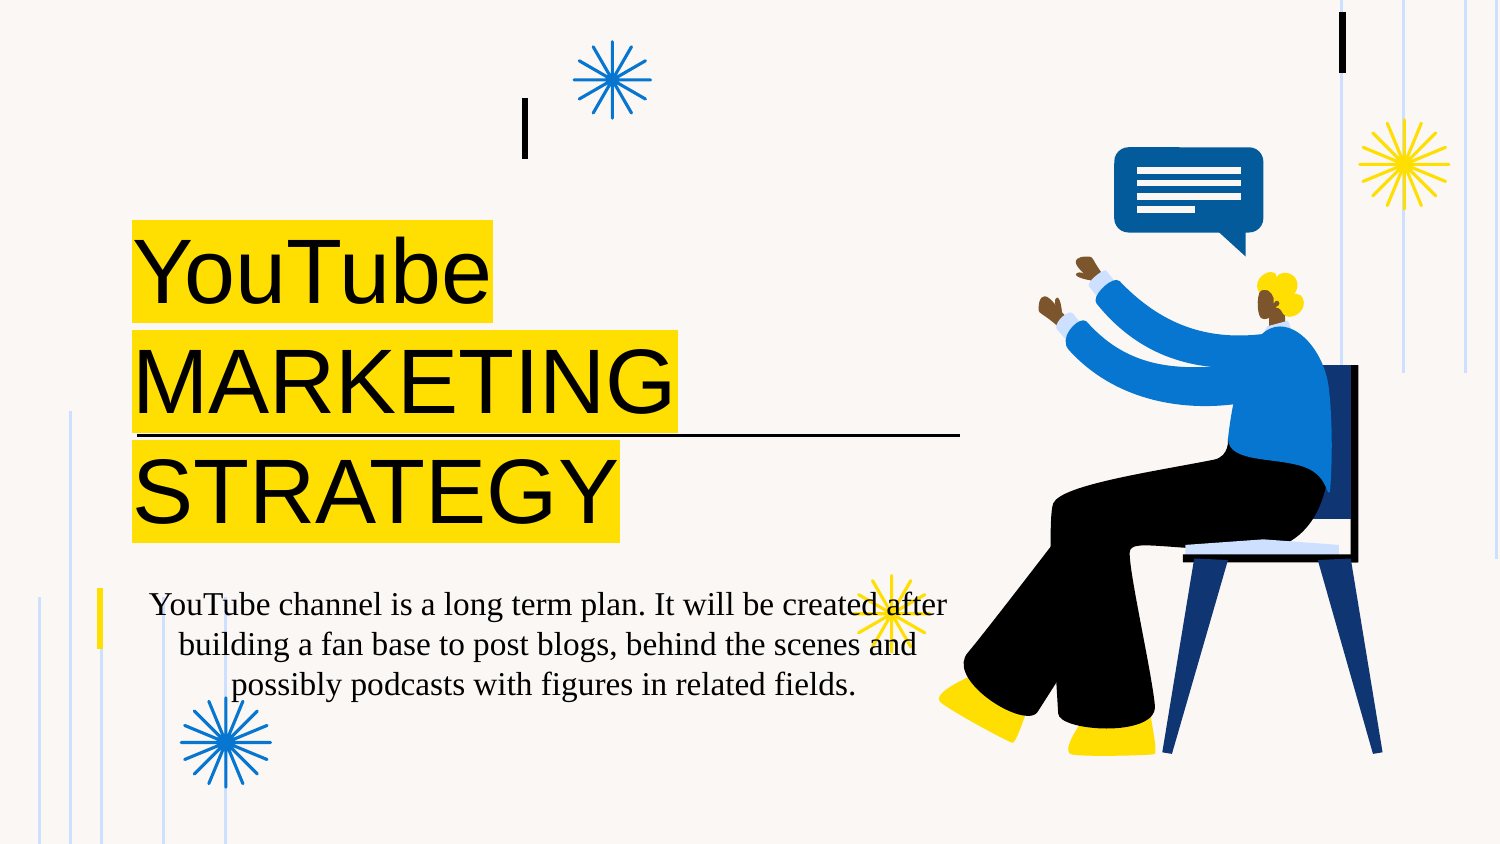

# YouTube MARKETING STRATEGY
YouTube channel is a long term plan. It will be created after building a fan base to post blogs, behind the scenes and possibly podcasts with figures in related fields.